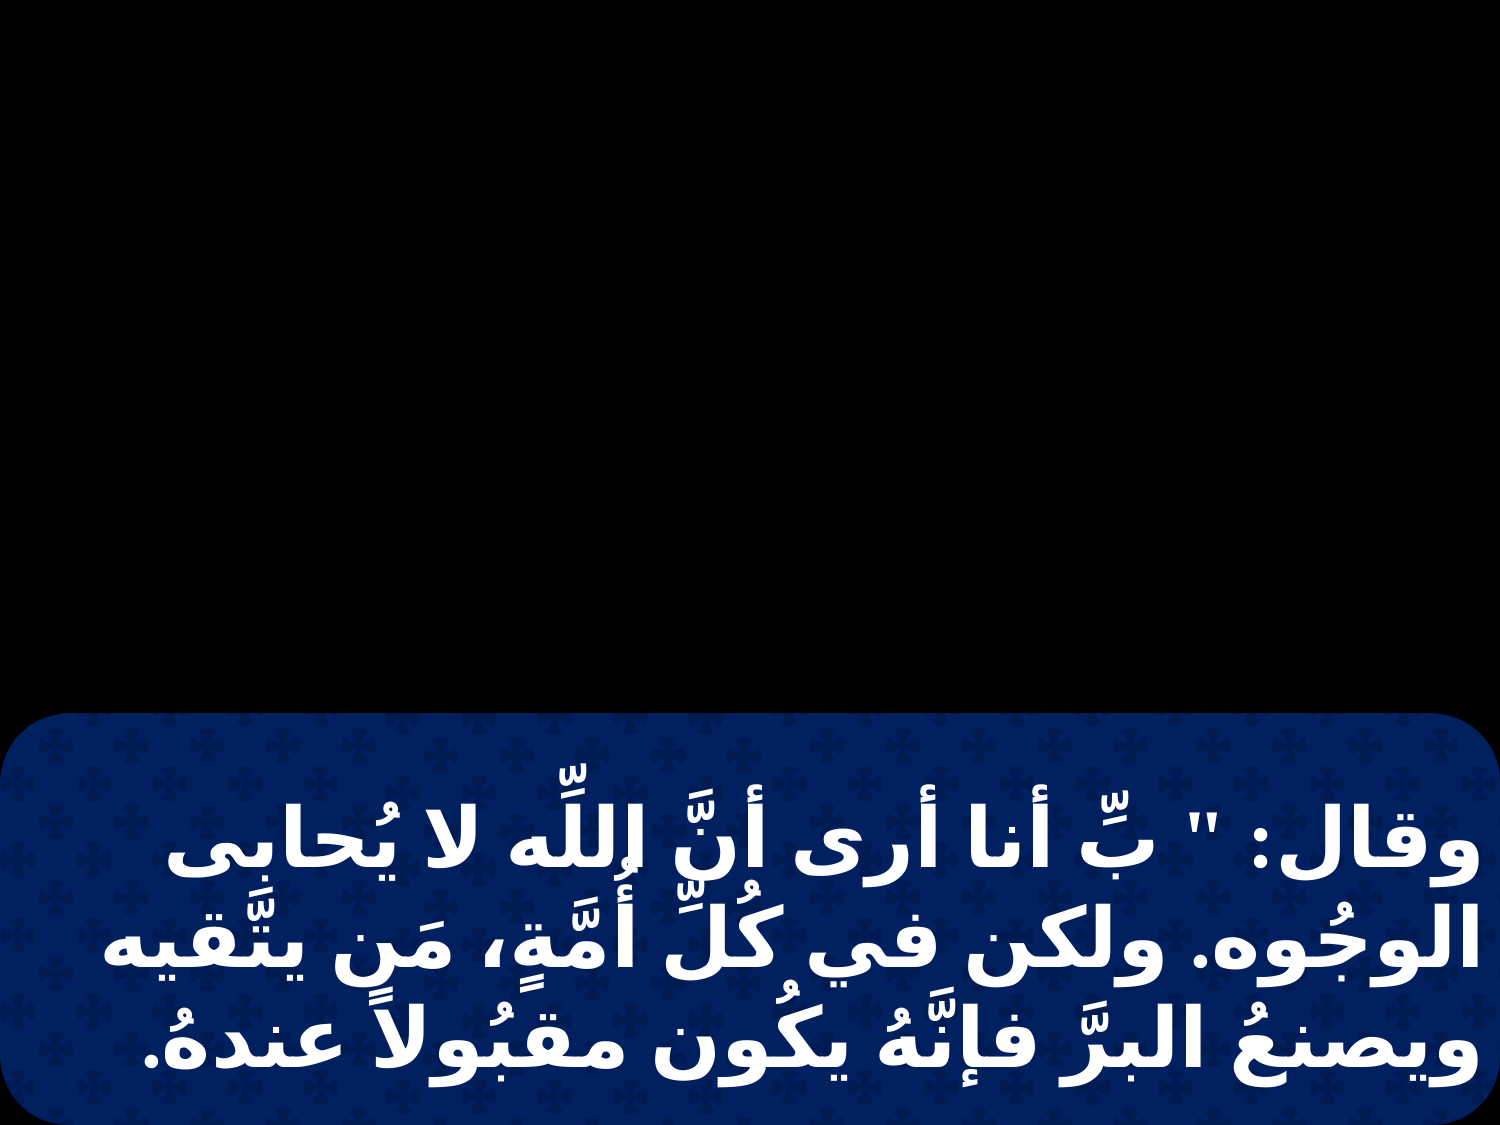

وقال: " بِّ أنا أرى أنَّ اللِّه لا يُحابى الوجُوه. ولكن في كُلِّ أُمَّةٍ، مَن يتَّقيه ويصنعُ البرَّ فإنَّهُ يكُون مقبُولاً عندهُ.